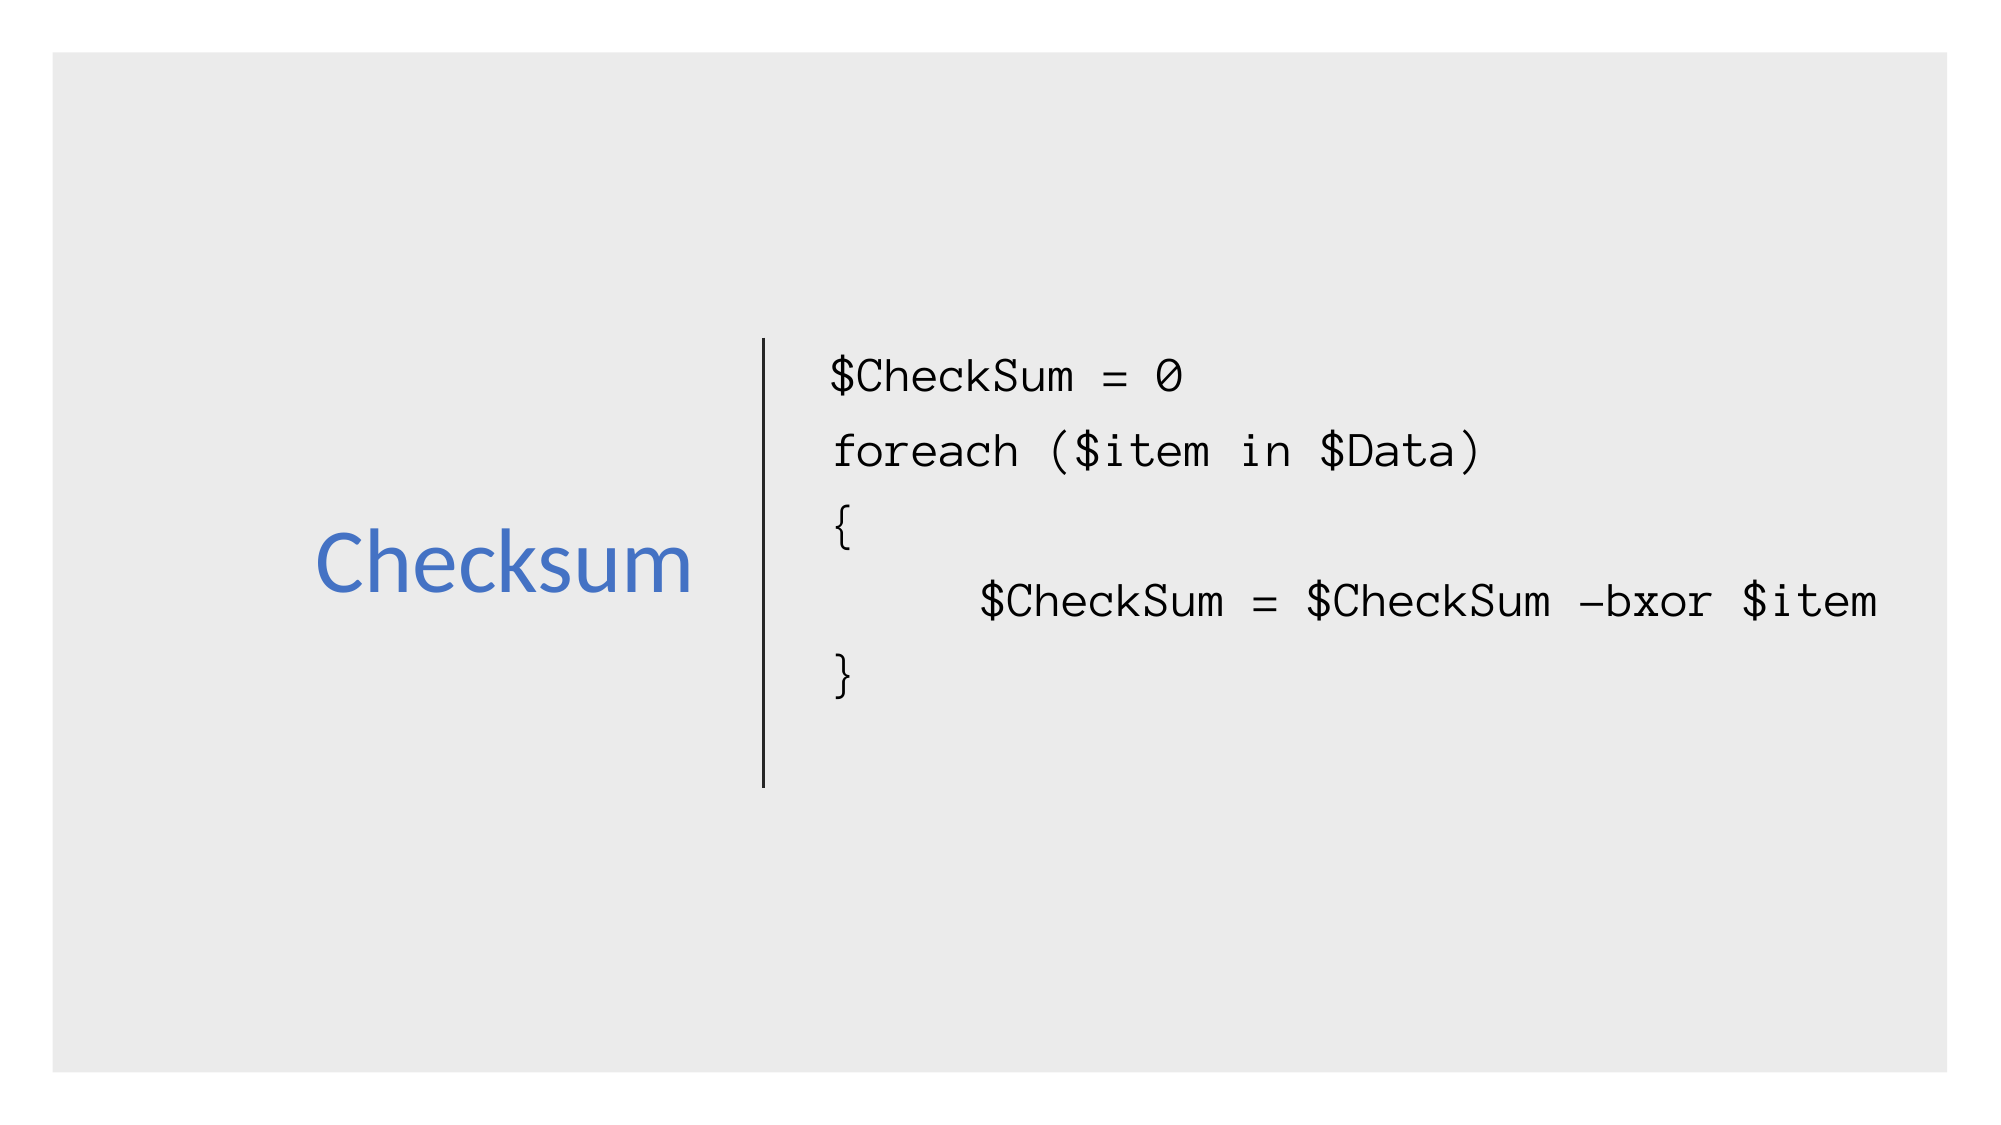

# Checksum
$CheckSum = 0
foreach ($item in $Data)
{
	$CheckSum = $CheckSum -bxor $item
}